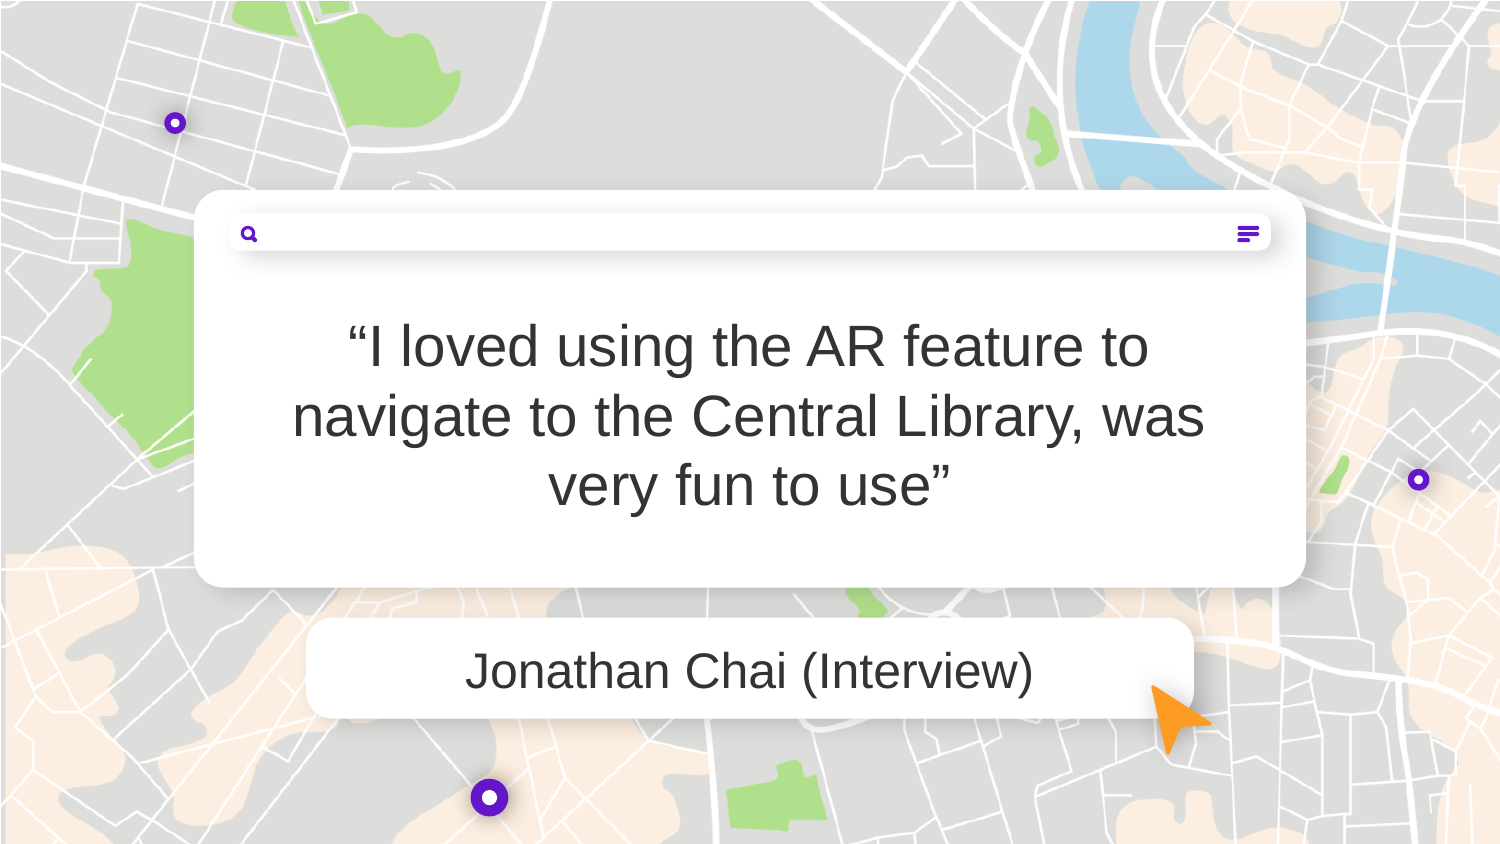

“I loved using the AR feature to navigate to the Central Library, was very fun to use”

# Jonathan Chai (Interview)